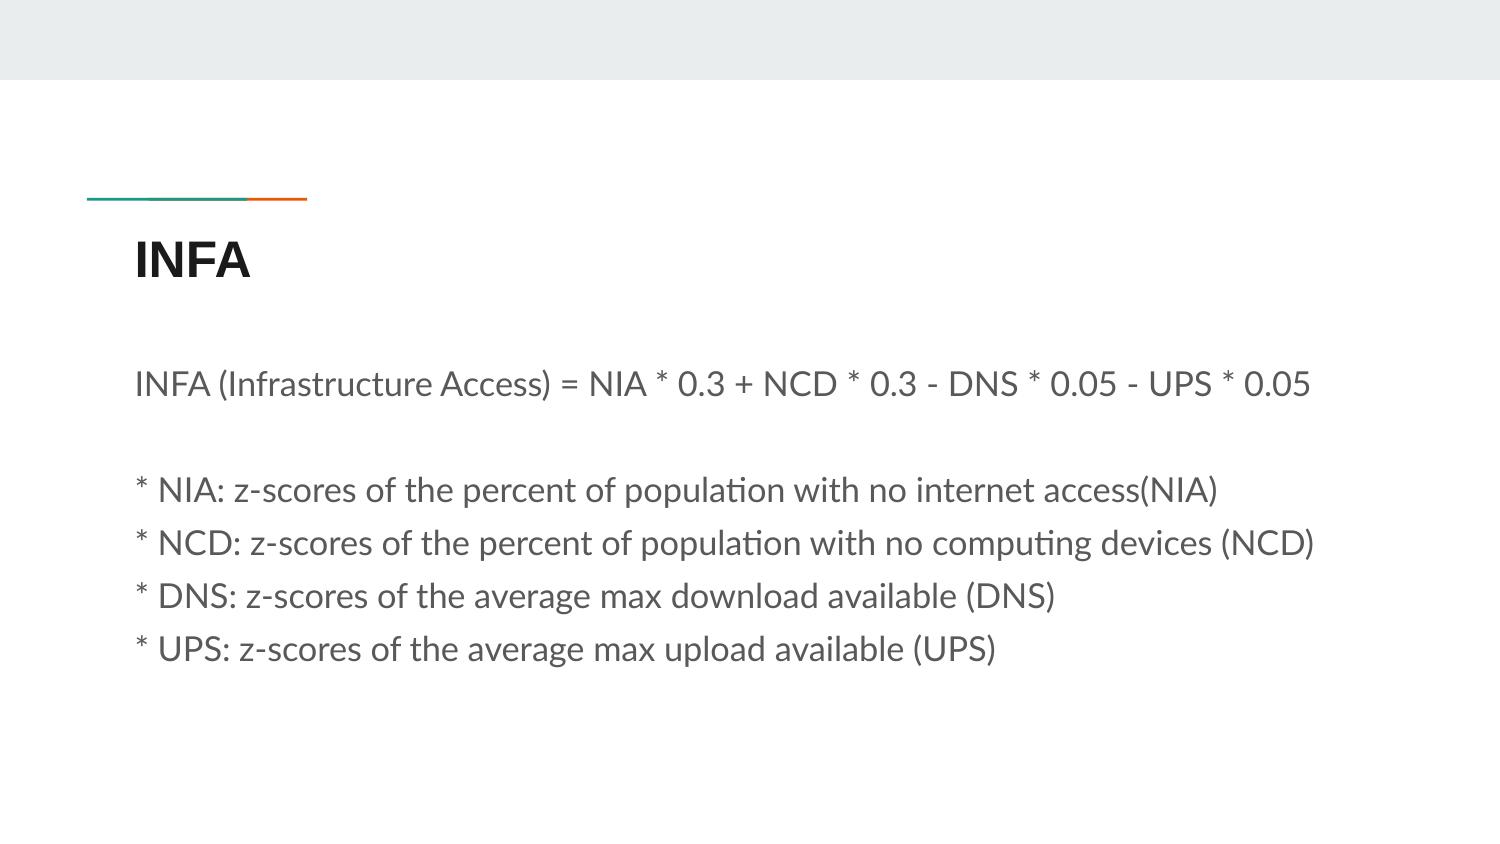

# INFA
INFA (Infrastructure Access) = NIA * 0.3 + NCD * 0.3 - DNS * 0.05 - UPS * 0.05

* NIA: z-scores of the percent of population with no internet access(NIA)
* NCD: z-scores of the percent of population with no computing devices (NCD)
* DNS: z-scores of the average max download available (DNS)
* UPS: z-scores of the average max upload available (UPS)